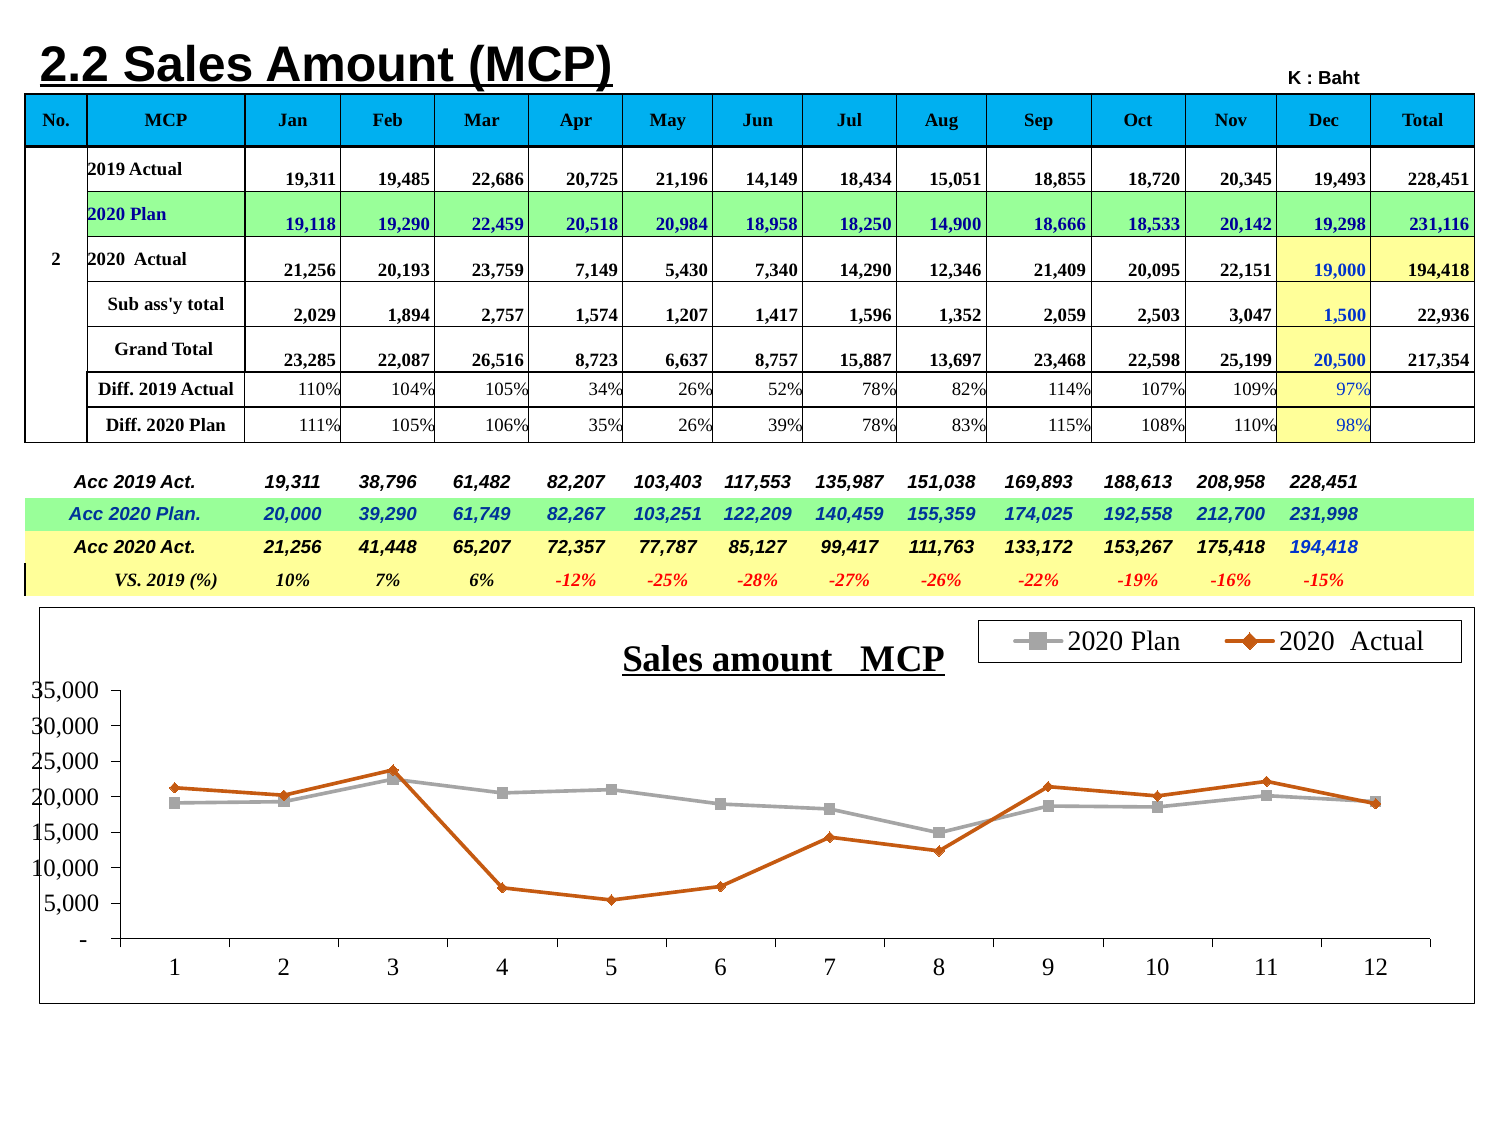

2.2 Sales Amount (MCP)
|  |  |  |  |  |  |  |  |  |  |  |  |  | K : Baht |  |
| --- | --- | --- | --- | --- | --- | --- | --- | --- | --- | --- | --- | --- | --- | --- |
| No. | MCP | Jan | Feb | Mar | Apr | May | Jun | Jul | Aug | Sep | Oct | Nov | Dec | Total |
|  | 2019 Actual | 19,311 | 19,485 | 22,686 | 20,725 | 21,196 | 14,149 | 18,434 | 15,051 | 18,855 | 18,720 | 20,345 | 19,493 | 228,451 |
|  | 2020 Plan | 19,118 | 19,290 | 22,459 | 20,518 | 20,984 | 18,958 | 18,250 | 14,900 | 18,666 | 18,533 | 20,142 | 19,298 | 231,116 |
| 2 | 2020 Actual | 21,256 | 20,193 | 23,759 | 7,149 | 5,430 | 7,340 | 14,290 | 12,346 | 21,409 | 20,095 | 22,151 | 19,000 | 194,418 |
|  | Sub ass'y total | 2,029 | 1,894 | 2,757 | 1,574 | 1,207 | 1,417 | 1,596 | 1,352 | 2,059 | 2,503 | 3,047 | 1,500 | 22,936 |
|  | Grand Total | 23,285 | 22,087 | 26,516 | 8,723 | 6,637 | 8,757 | 15,887 | 13,697 | 23,468 | 22,598 | 25,199 | 20,500 | 217,354 |
|  | Diff. 2019 Actual | 110% | 104% | 105% | 34% | 26% | 52% | 78% | 82% | 114% | 107% | 109% | 97% |  |
|  | Diff. 2020 Plan | 111% | 105% | 106% | 35% | 26% | 39% | 78% | 83% | 115% | 108% | 110% | 98% |  |
|  |  |  |  |  |  |  |  |  |  |  |  |  |  |  |
| Acc 2019 Act. |  | 19,311 | 38,796 | 61,482 | 82,207 | 103,403 | 117,553 | 135,987 | 151,038 | 169,893 | 188,613 | 208,958 | 228,451 |  |
| Acc 2020 Plan. |  | 20,000 | 39,290 | 61,749 | 82,267 | 103,251 | 122,209 | 140,459 | 155,359 | 174,025 | 192,558 | 212,700 | 231,998 |  |
| Acc 2020 Act. |  | 21,256 | 41,448 | 65,207 | 72,357 | 77,787 | 85,127 | 99,417 | 111,763 | 133,172 | 153,267 | 175,418 | 194,418 |  |
|  | VS. 2019 (%) | 10% | 7% | 6% | -12% | -25% | -28% | -27% | -26% | -22% | -19% | -16% | -15% |  |

### Chart: Sales amount   MCP

| Category | 2020 Plan | 2019 Plan (Sub-Assy) | 2020 Plan (Sub-Assy) | 2020  Actual |
|---|---|---|---|---|
8